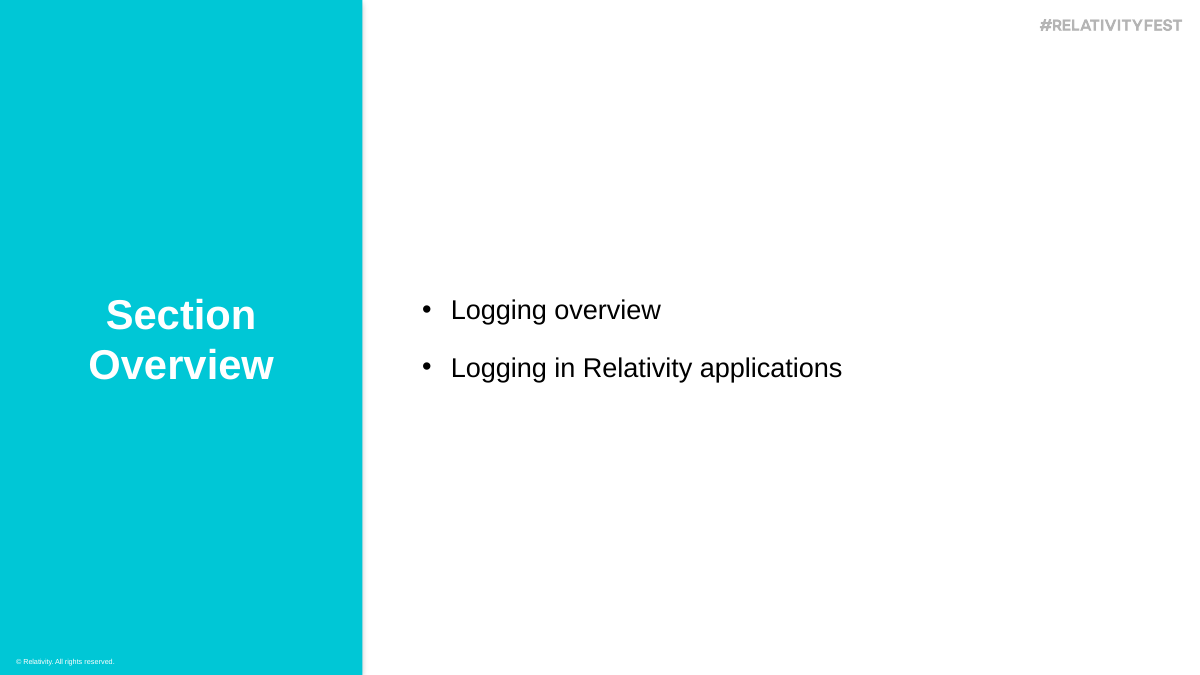

Logging overview
Logging in Relativity applications
Section Overview